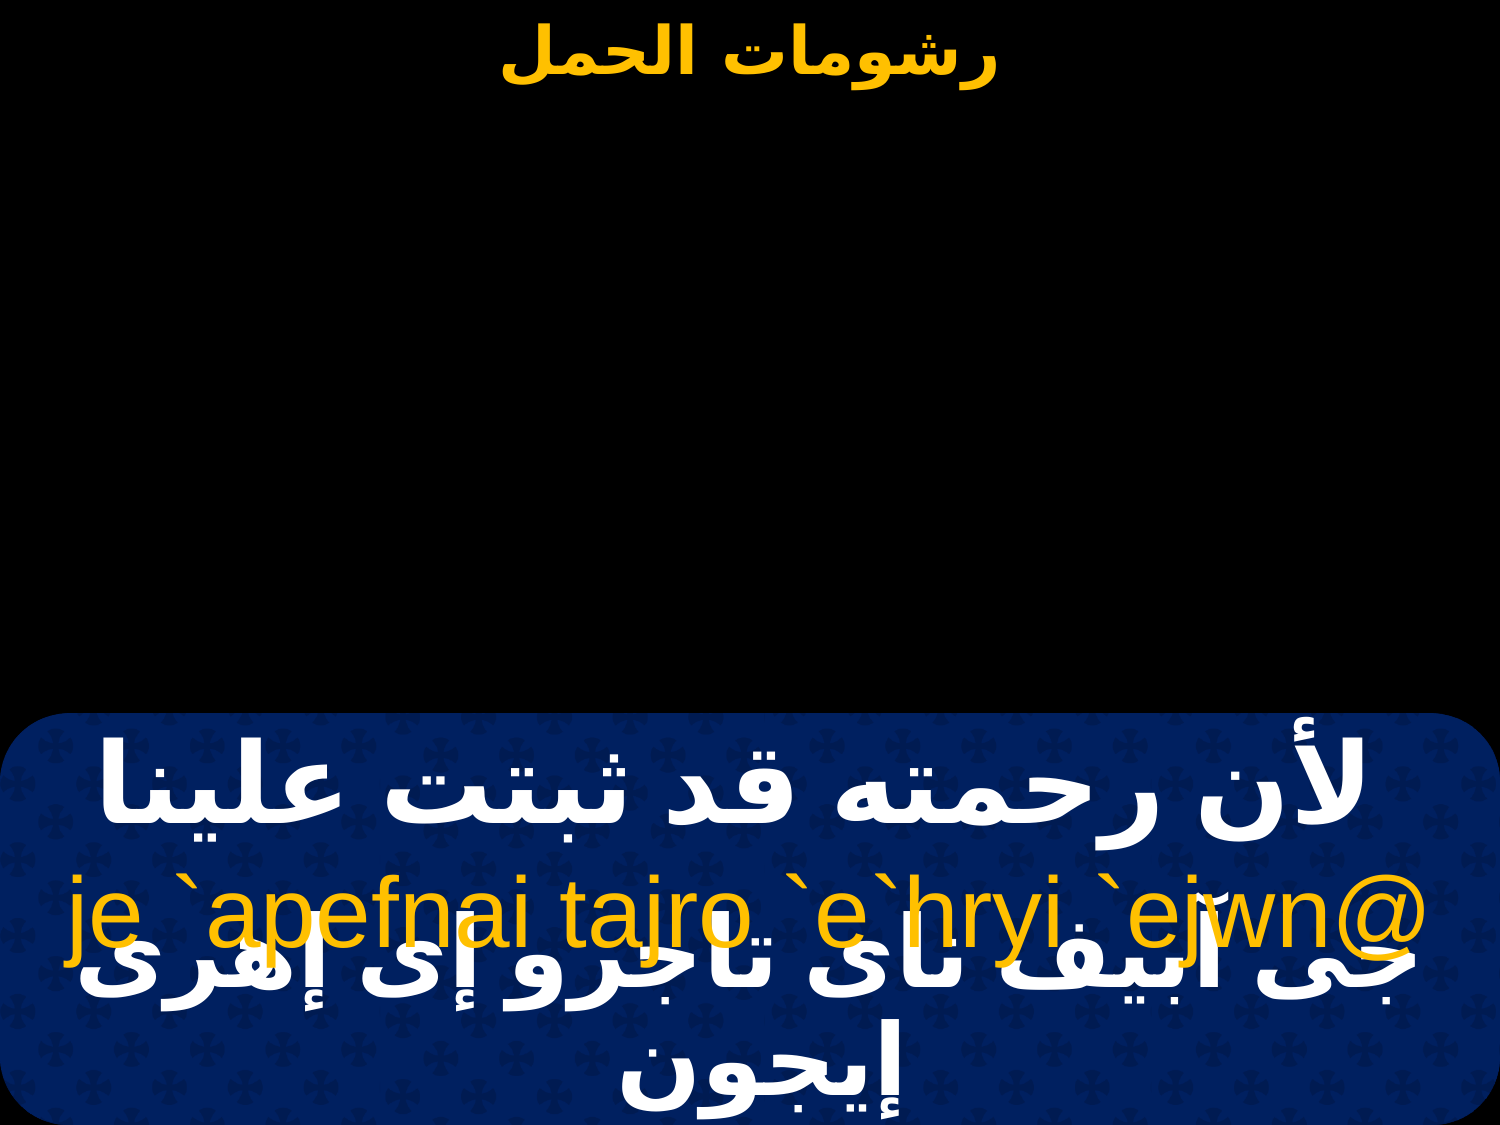

لأن رحمته قد ثبتت علينا
je `apefnai tajro `e`hryi `ejwn@
جى آبيف ناى تاجرو إى إهرى إيجون